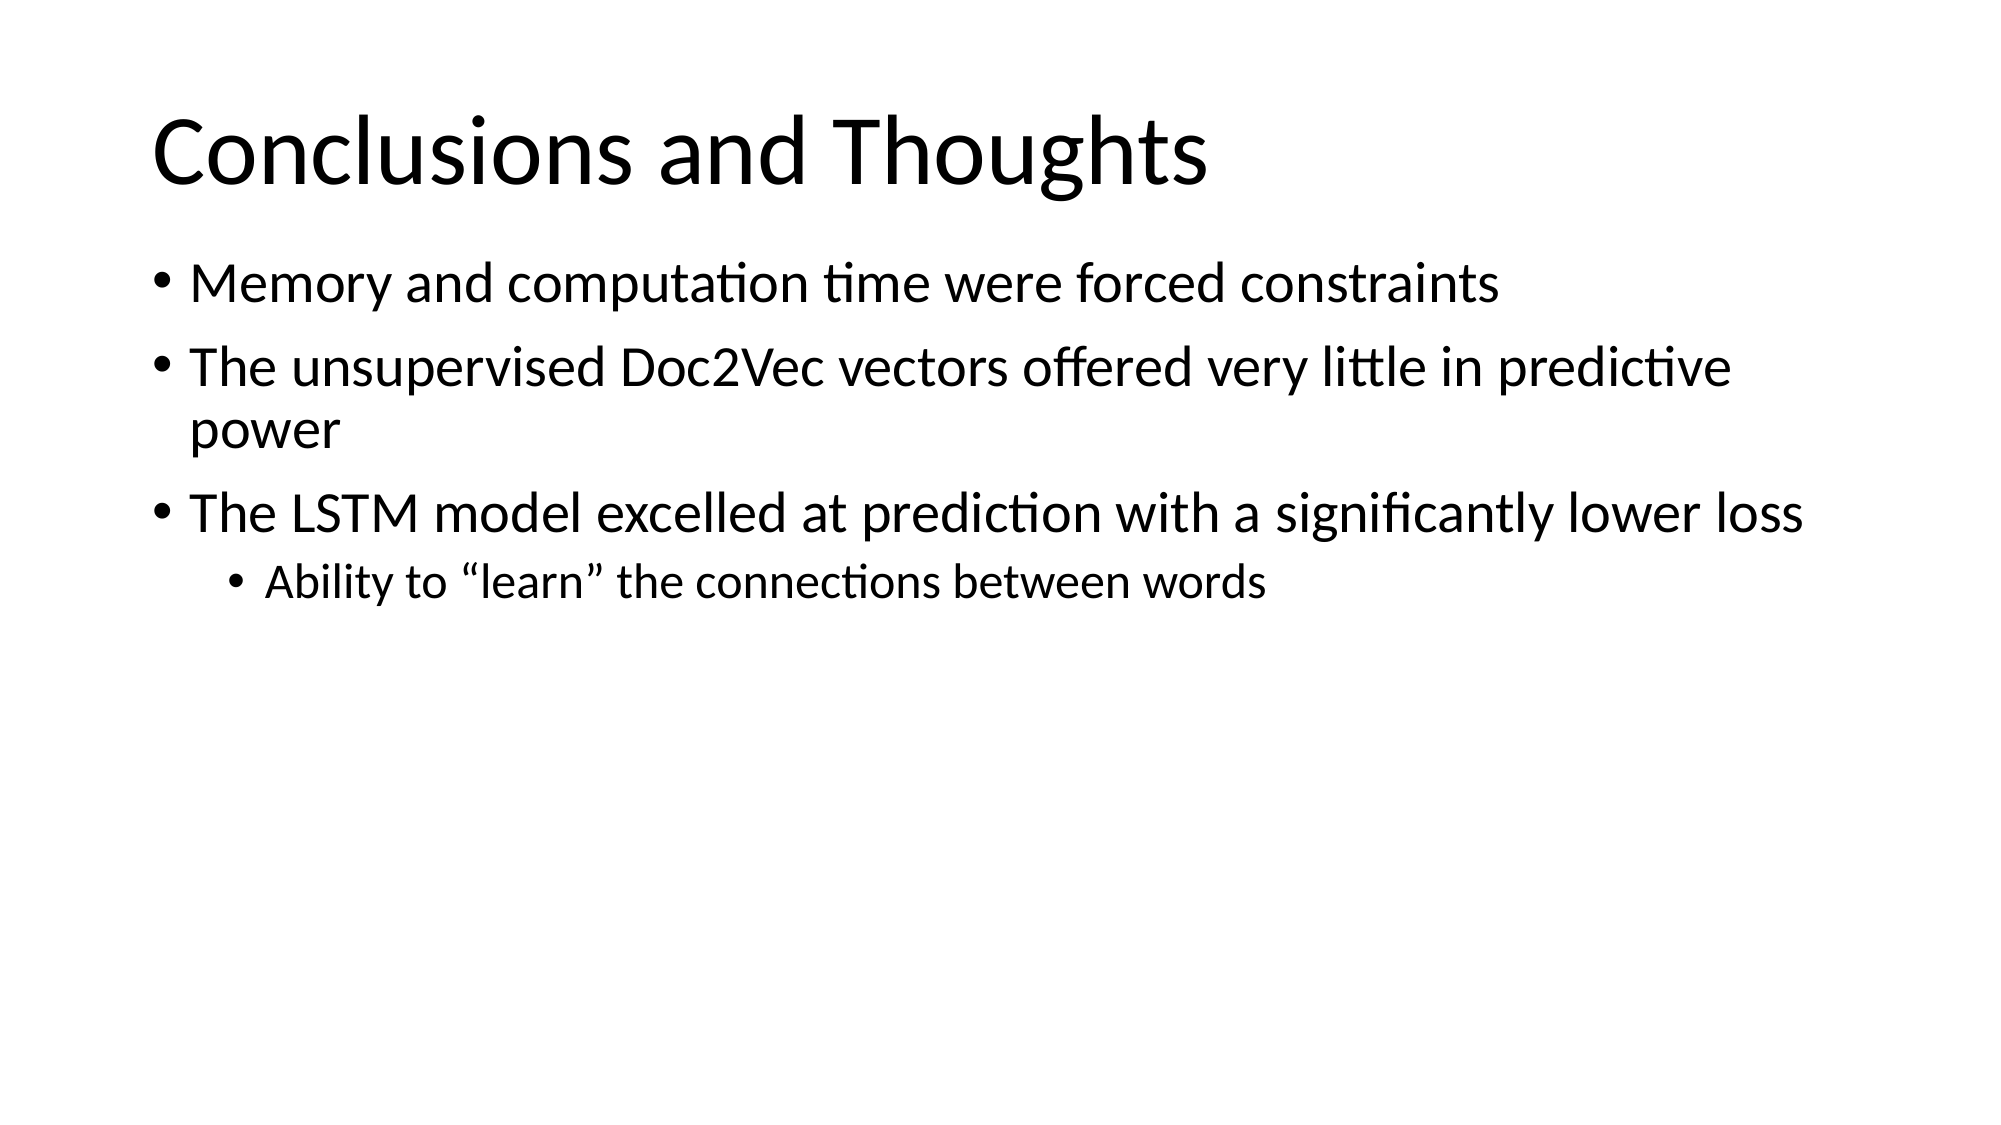

# Conclusions and Thoughts
Memory and computation time were forced constraints
The unsupervised Doc2Vec vectors offered very little in predictive power
The LSTM model excelled at prediction with a significantly lower loss
Ability to “learn” the connections between words